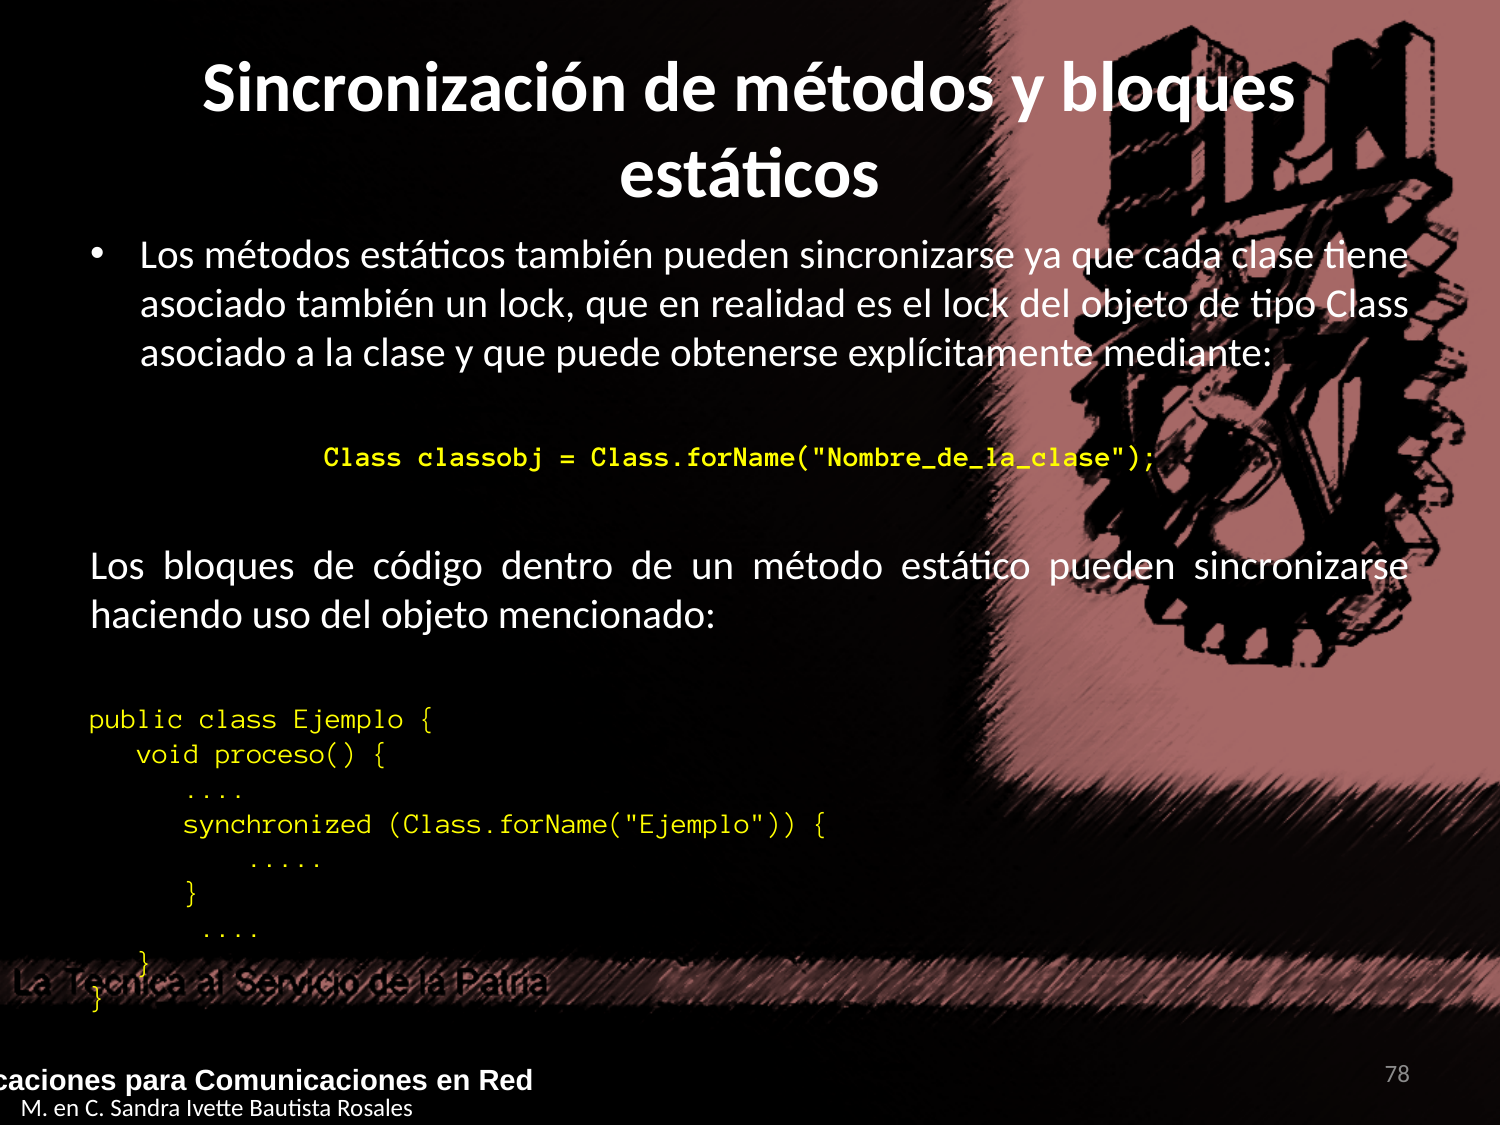

# Sincronización de métodos y bloques estáticos
Los métodos estáticos también pueden sincronizarse ya que cada clase tiene asociado también un lock, que en realidad es el lock del objeto de tipo Class asociado a la clase y que puede obtenerse explícitamente mediante:

Class classobj = Class.forName("Nombre_de_la_clase");

Los bloques de código dentro de un método estático pueden sincronizarse haciendo uso del objeto mencionado:

public class Ejemplo {
   void proceso() {
      ....
      synchronized (Class.forName("Ejemplo")) {
          .....
      }
       ....
   }
}

78
Aplicaciones para Comunicaciones en Red
M. en C. Sandra Ivette Bautista Rosales